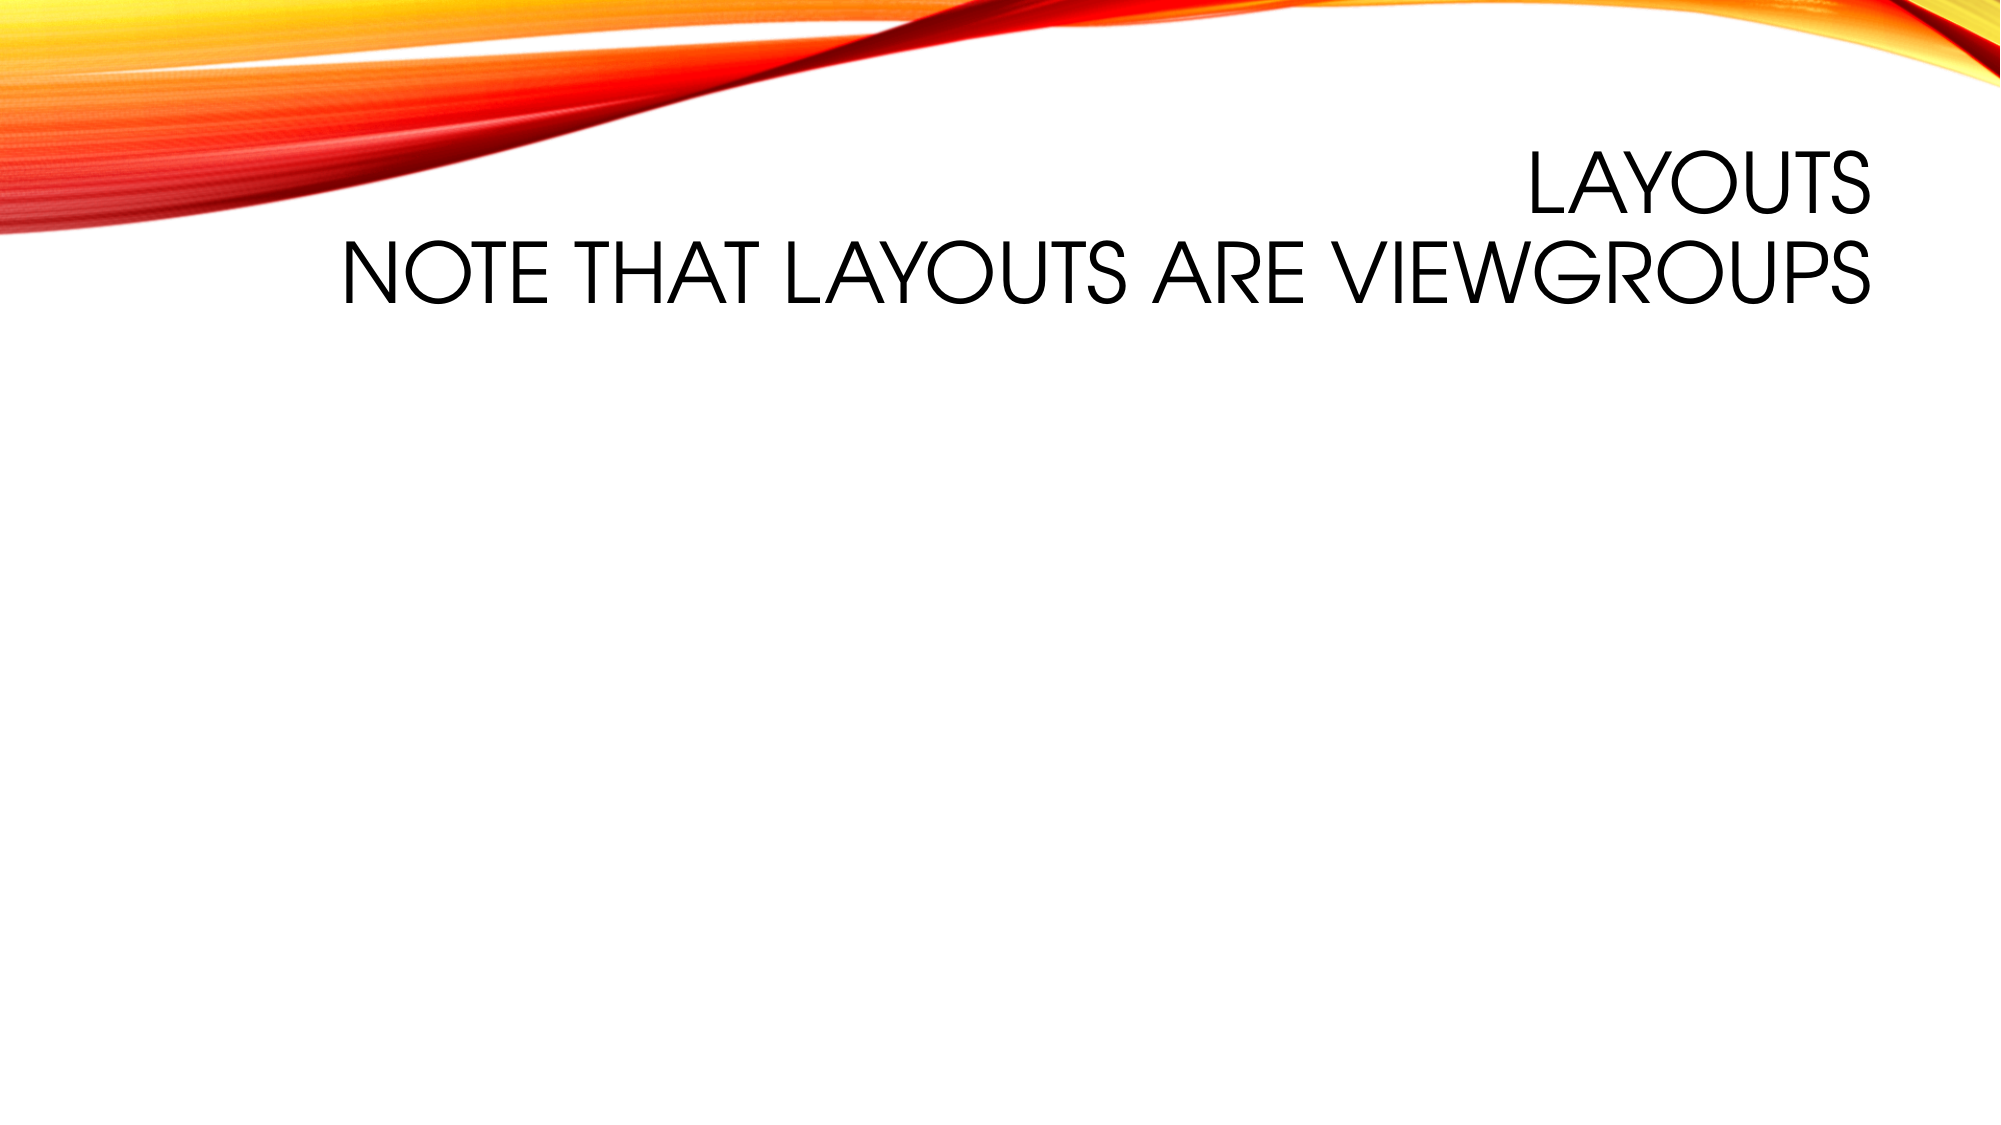

# Layouts Note that layouts are viewgroups